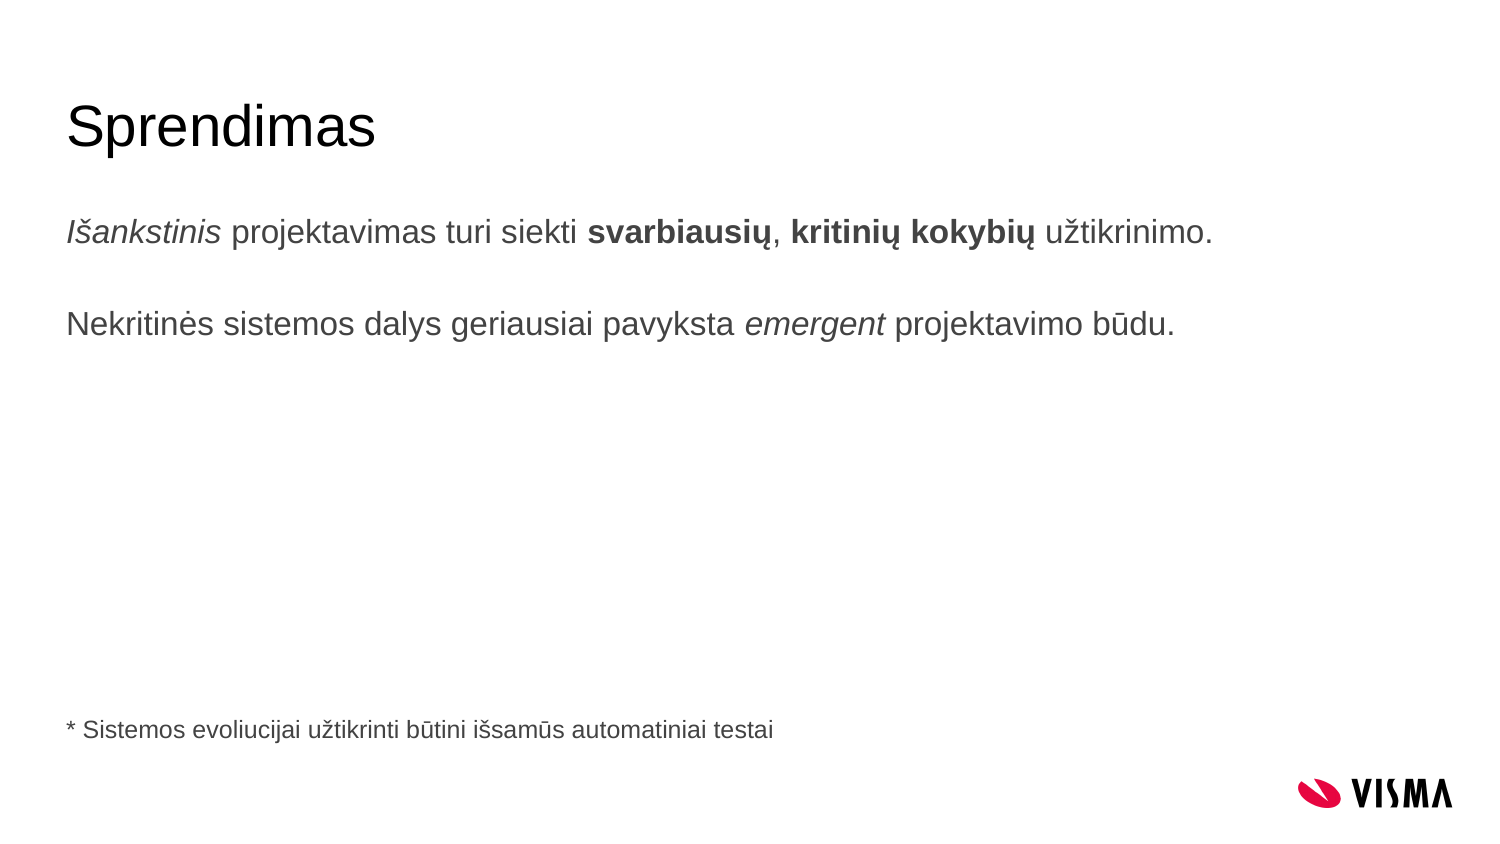

# Sprendimas
Išankstinis projektavimas turi siekti svarbiausių, kritinių kokybių užtikrinimo.

Nekritinės sistemos dalys geriausiai pavyksta emergent projektavimo būdu.

* Sistemos evoliucijai užtikrinti būtini išsamūs automatiniai testai